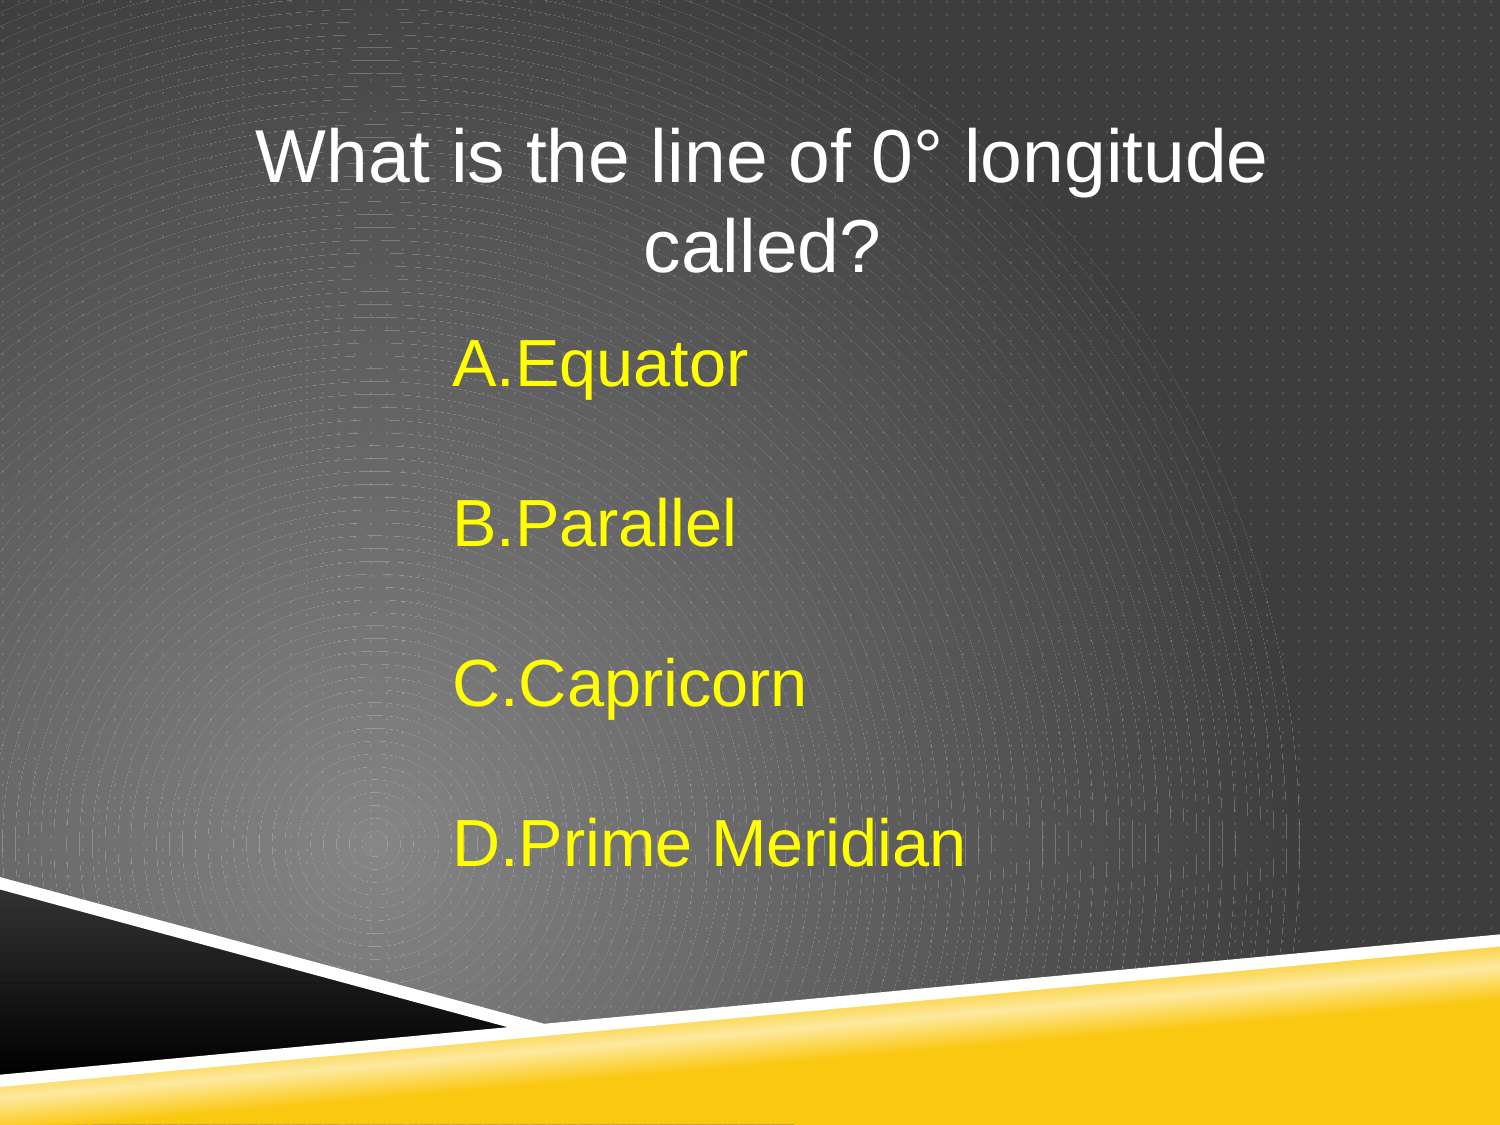

What is the line of 0° longitude called?
Equator

Parallel

Capricorn

Prime Meridian